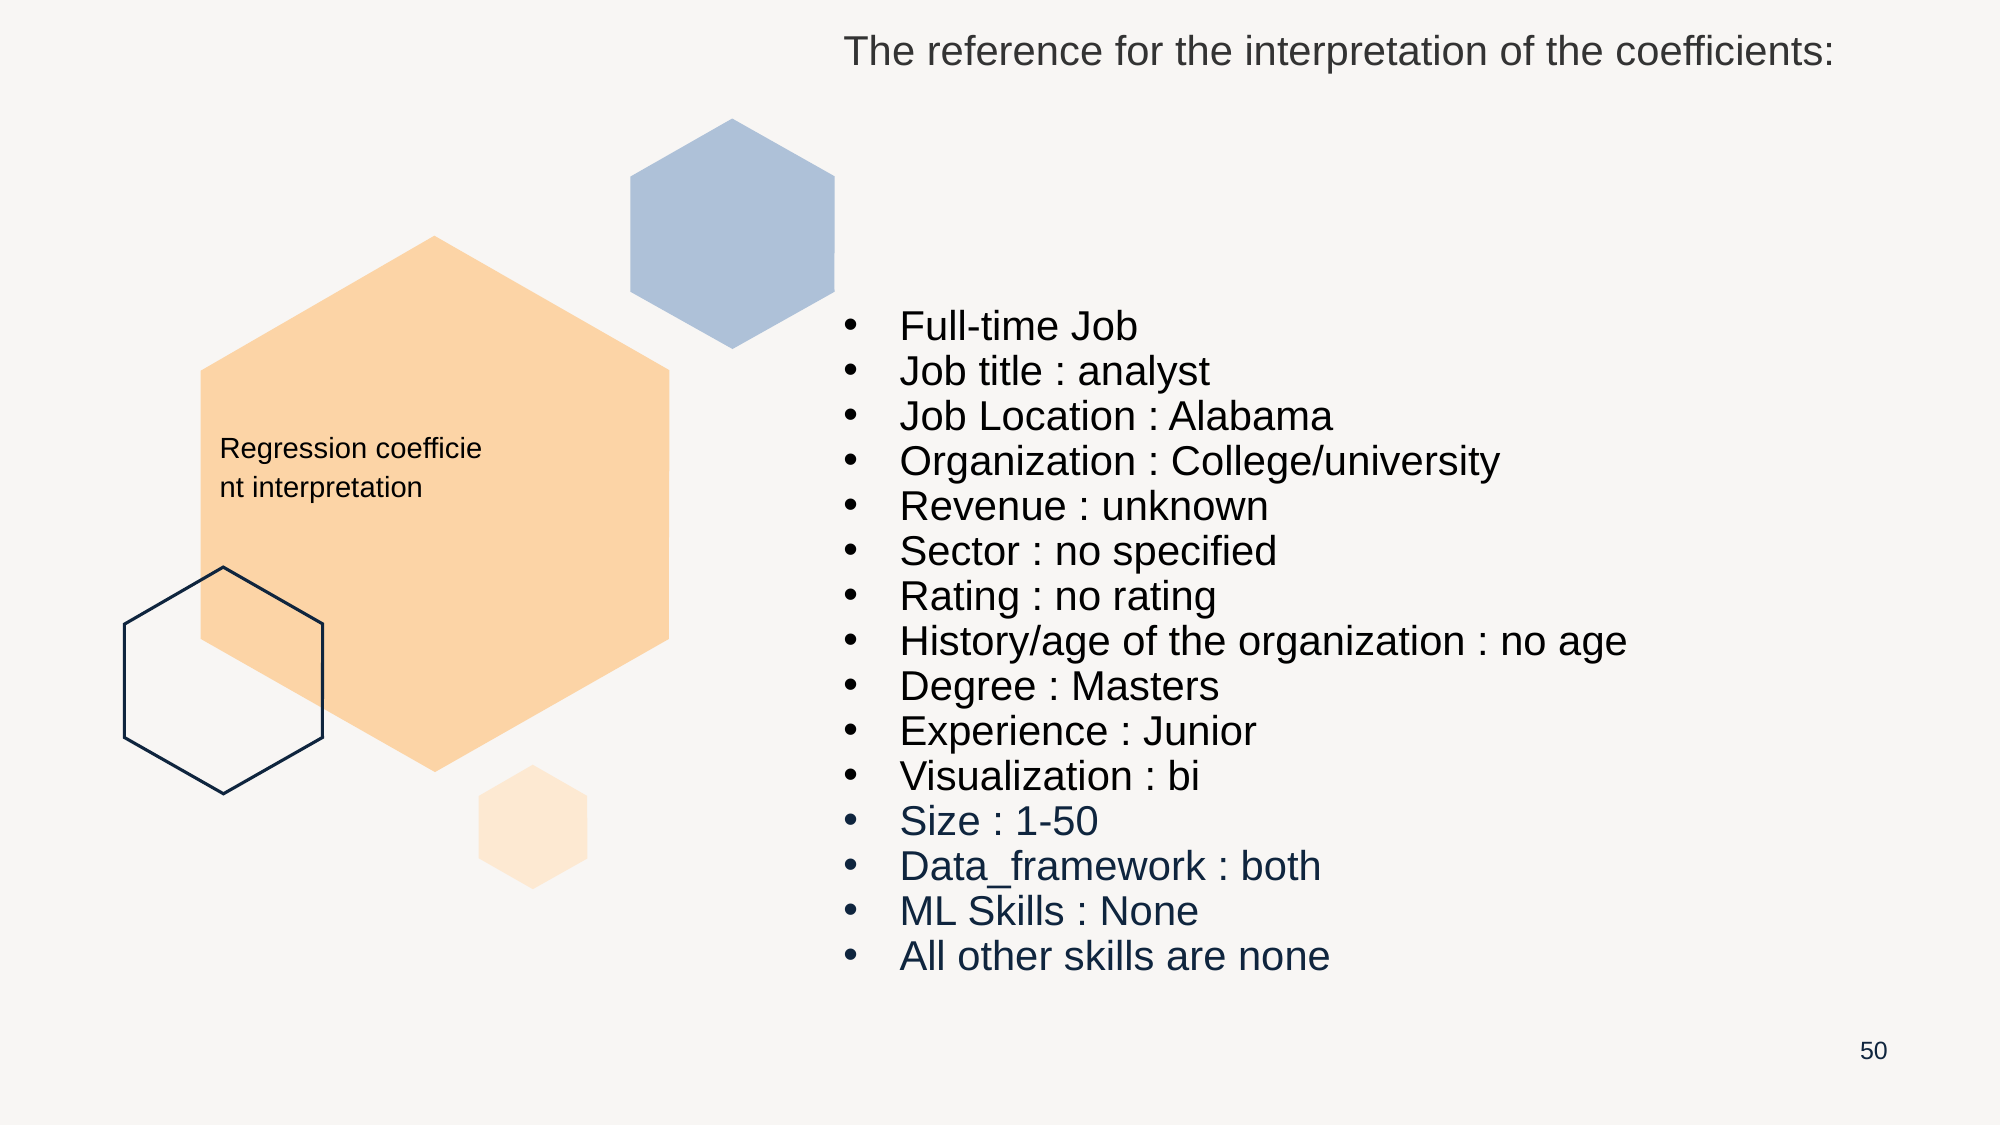

# The reference for the interpretation of the coefficients:
Full-time Job
Job title : analyst
Job Location : Alabama
Organization : College/university
Revenue : unknown
Sector : no specified
Rating : no rating
History/age of the organization : no age
Degree : Masters
Experience : Junior
Visualization : bi
Size : 1-50
Data_framework : both
ML Skills : None
All other skills are none
Regression coefficient interpretation

50